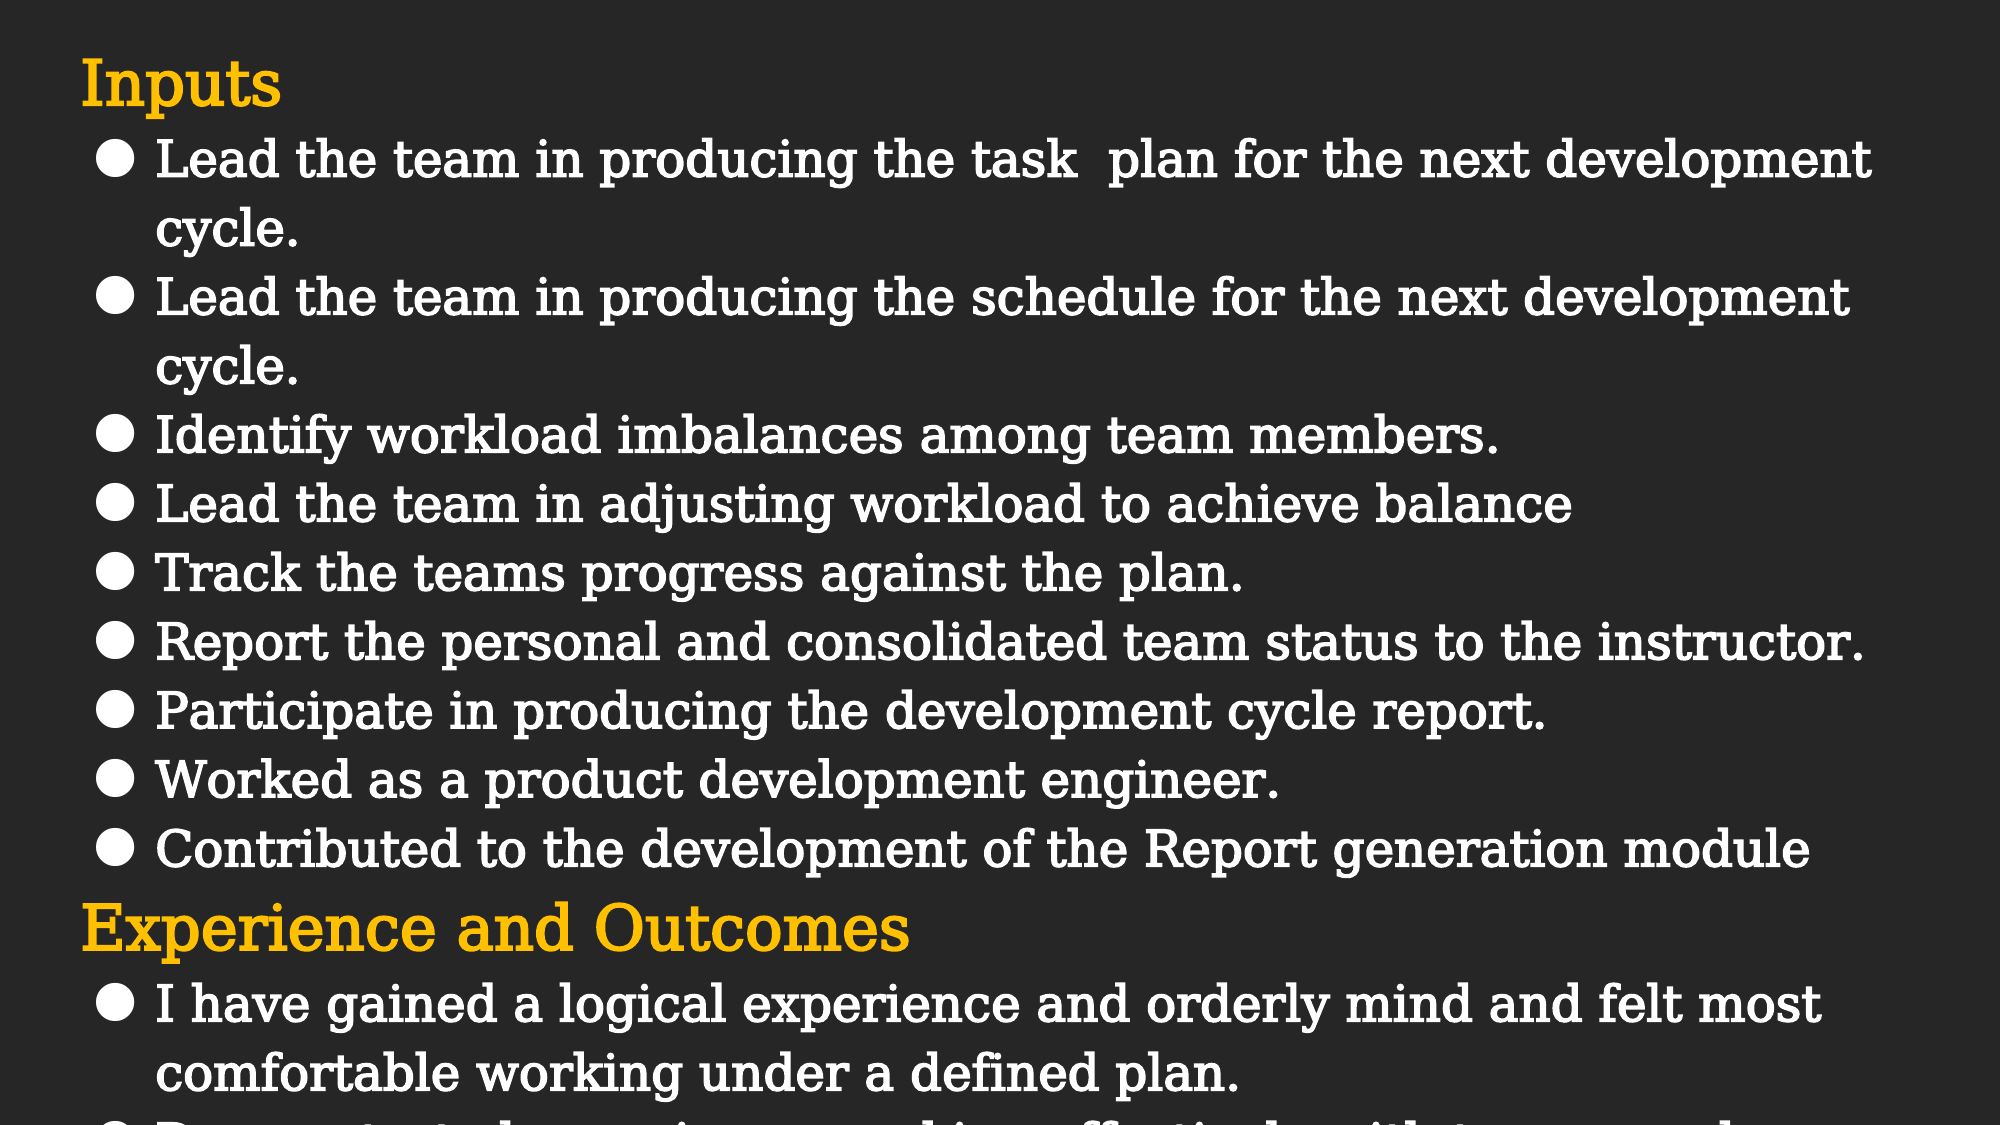

Inputs
Lead the team in producing the task  plan for the next development cycle.
Lead the team in producing the schedule for the next development cycle.
Identify workload imbalances among team members.
Lead the team in adjusting workload to achieve balance
Track the teams progress against the plan.
Report the personal and consolidated team status to the instructor.
Participate in producing the development cycle report.
Worked as a product development engineer.
Contributed to the development of the Report generation module
Experience and Outcomes
I have gained a logical experience and orderly mind and felt most comfortable working under a defined plan.
Demonstrated experience working effectively with team members
Effectively communicate through authentic conversations and effective listening.